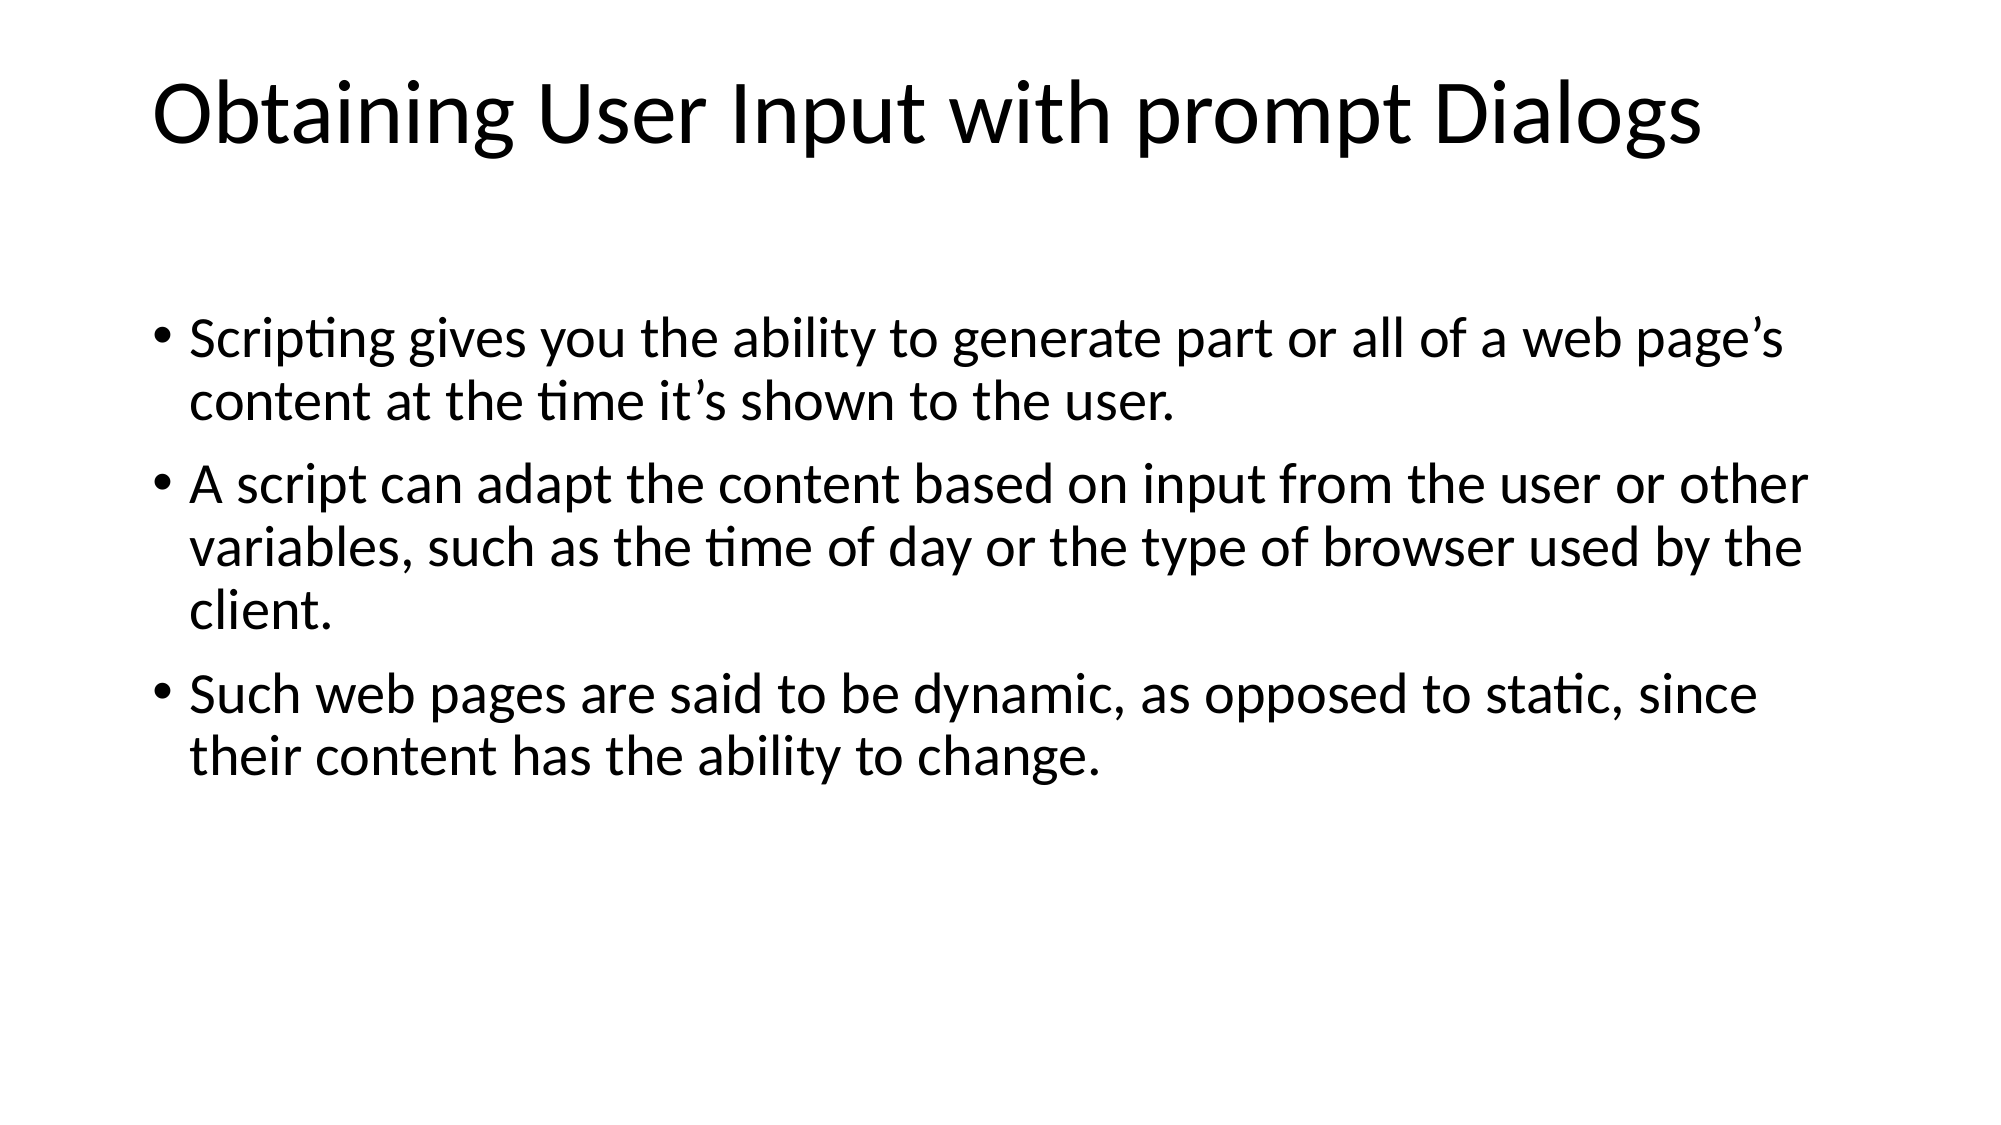

# Obtaining User Input with prompt Dialogs
Scripting gives you the ability to generate part or all of a web page’s content at the time it’s shown to the user.
A script can adapt the content based on input from the user or other variables, such as the time of day or the type of browser used by the client.
Such web pages are said to be dynamic, as opposed to static, since their content has the ability to change.